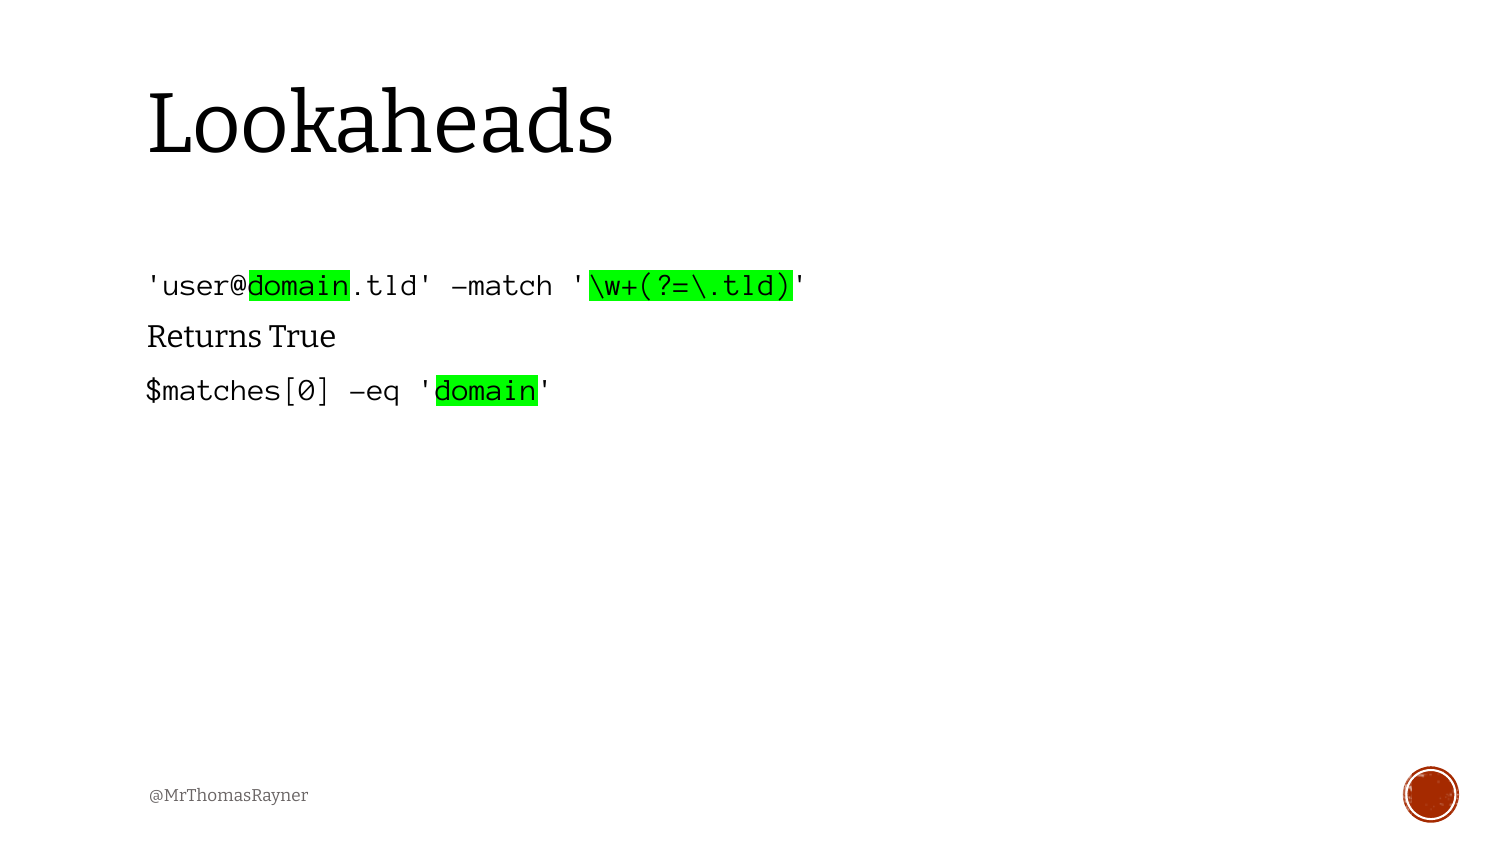

# Lookaheads
'user@domain.tld' -match '\w+(?=\.tld)'
Returns True
$matches[0] -eq 'domain'
@MrThomasRayner